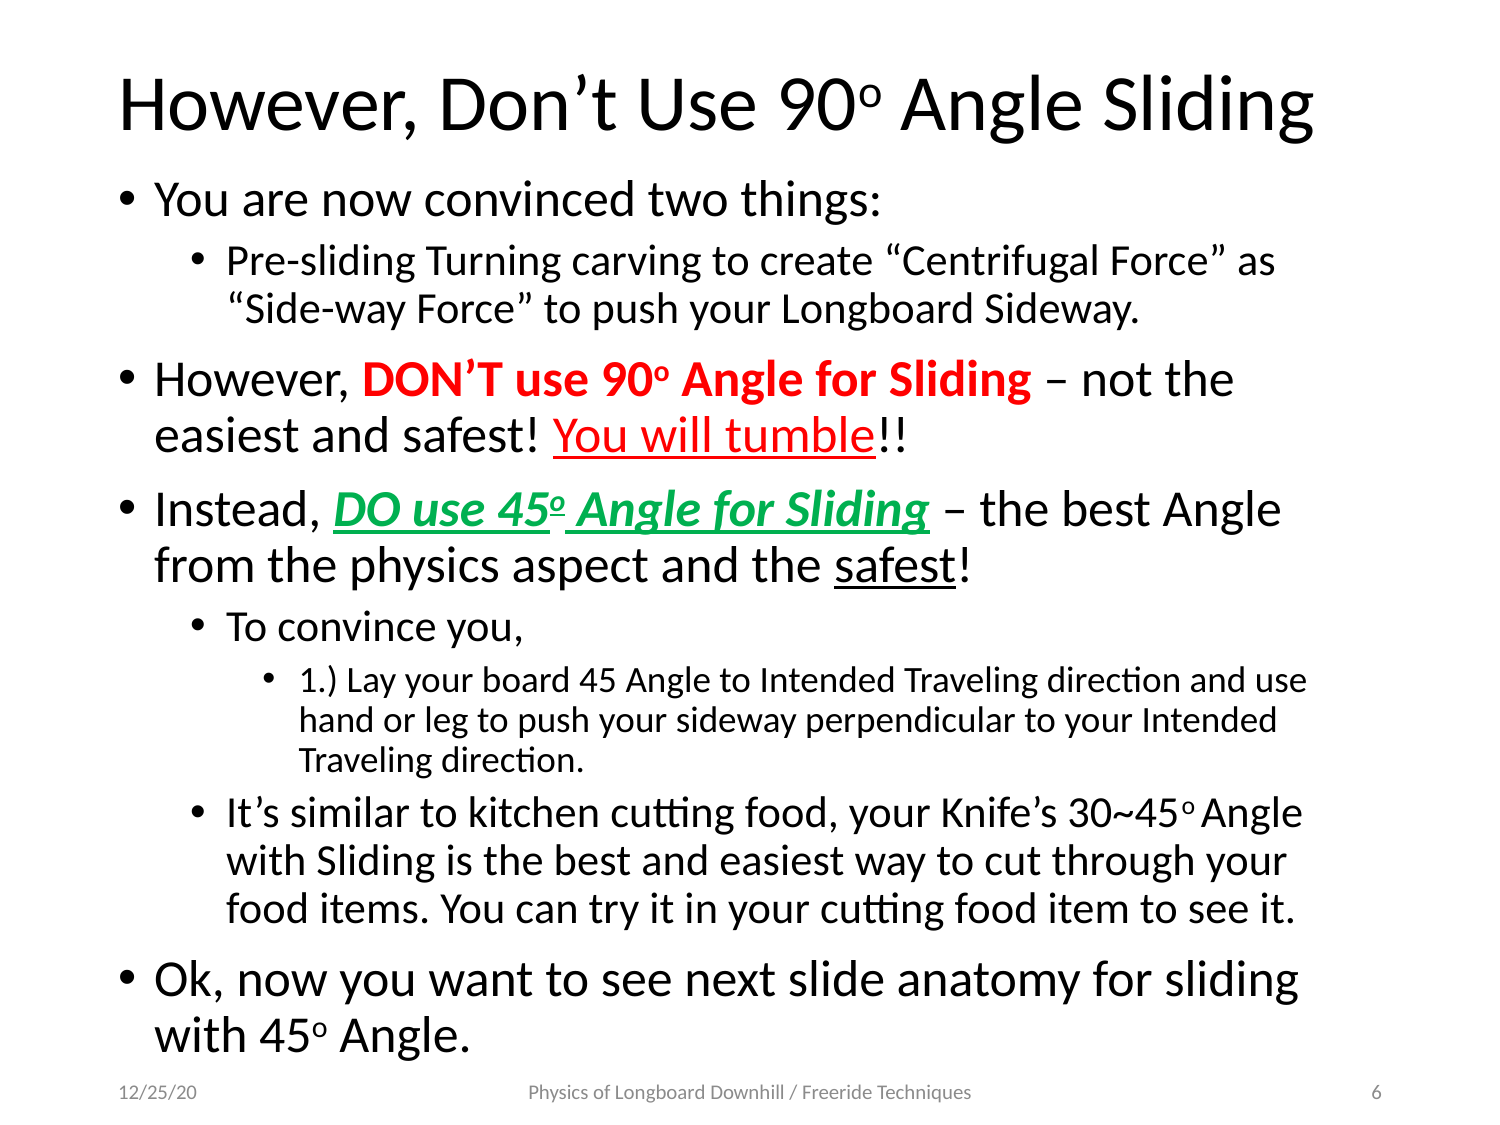

# However, Don’t Use 90o Angle Sliding
You are now convinced two things:
Pre-sliding Turning carving to create “Centrifugal Force” as “Side-way Force” to push your Longboard Sideway.
However, DON’T use 90o Angle for Sliding – not the easiest and safest! You will tumble!!
Instead, DO use 45o Angle for Sliding – the best Angle from the physics aspect and the safest!
To convince you,
1.) Lay your board 45 Angle to Intended Traveling direction and use hand or leg to push your sideway perpendicular to your Intended Traveling direction.
It’s similar to kitchen cutting food, your Knife’s 30~45o Angle with Sliding is the best and easiest way to cut through your food items. You can try it in your cutting food item to see it.
Ok, now you want to see next slide anatomy for sliding with 45o Angle.
12/25/20
Physics of Longboard Downhill / Freeride Techniques
6